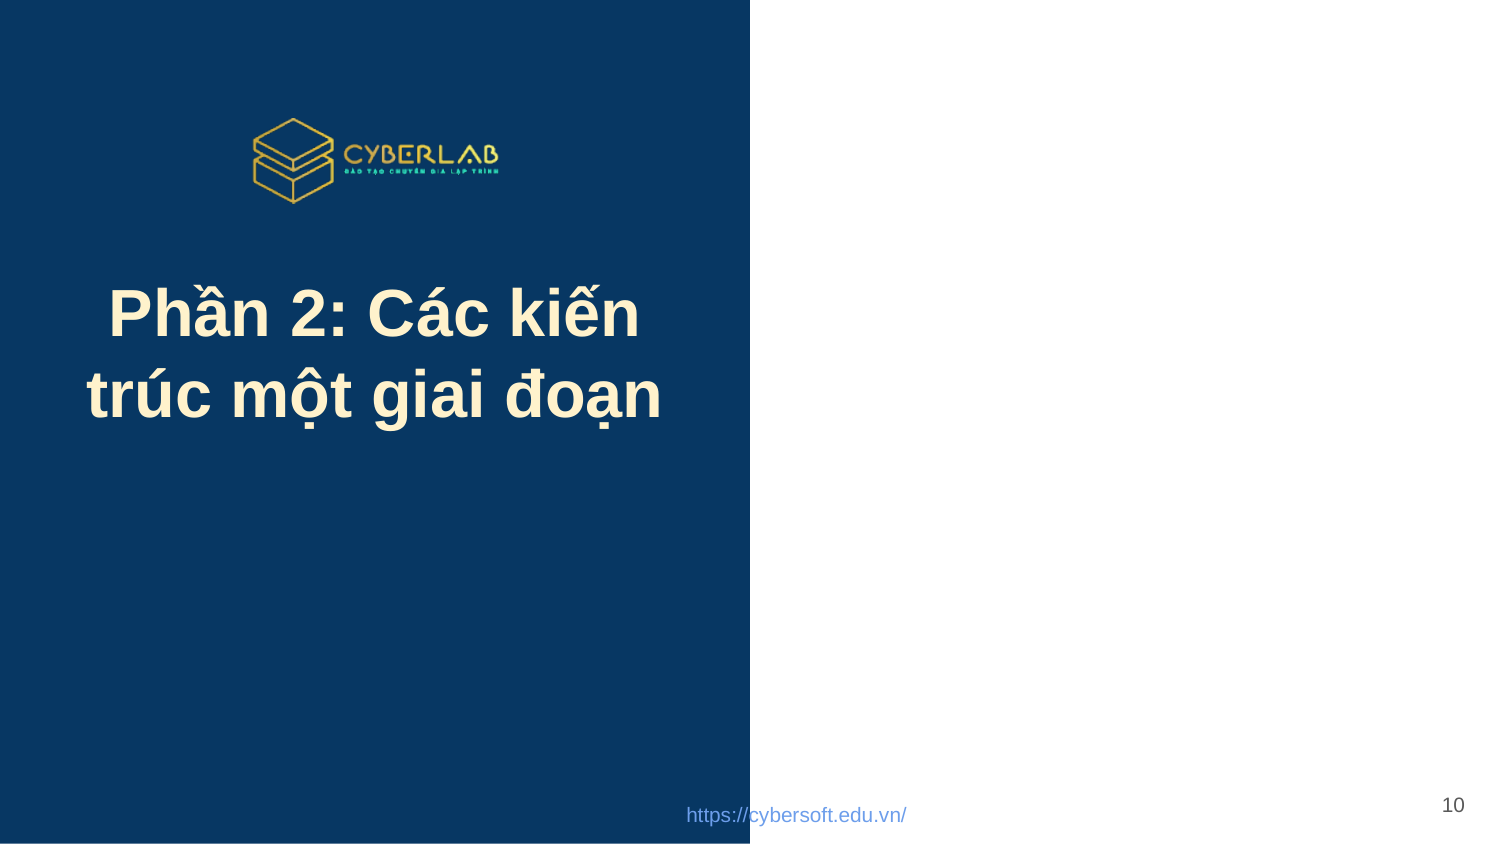

# Phần 2: Các kiến trúc một giai đoạn

10